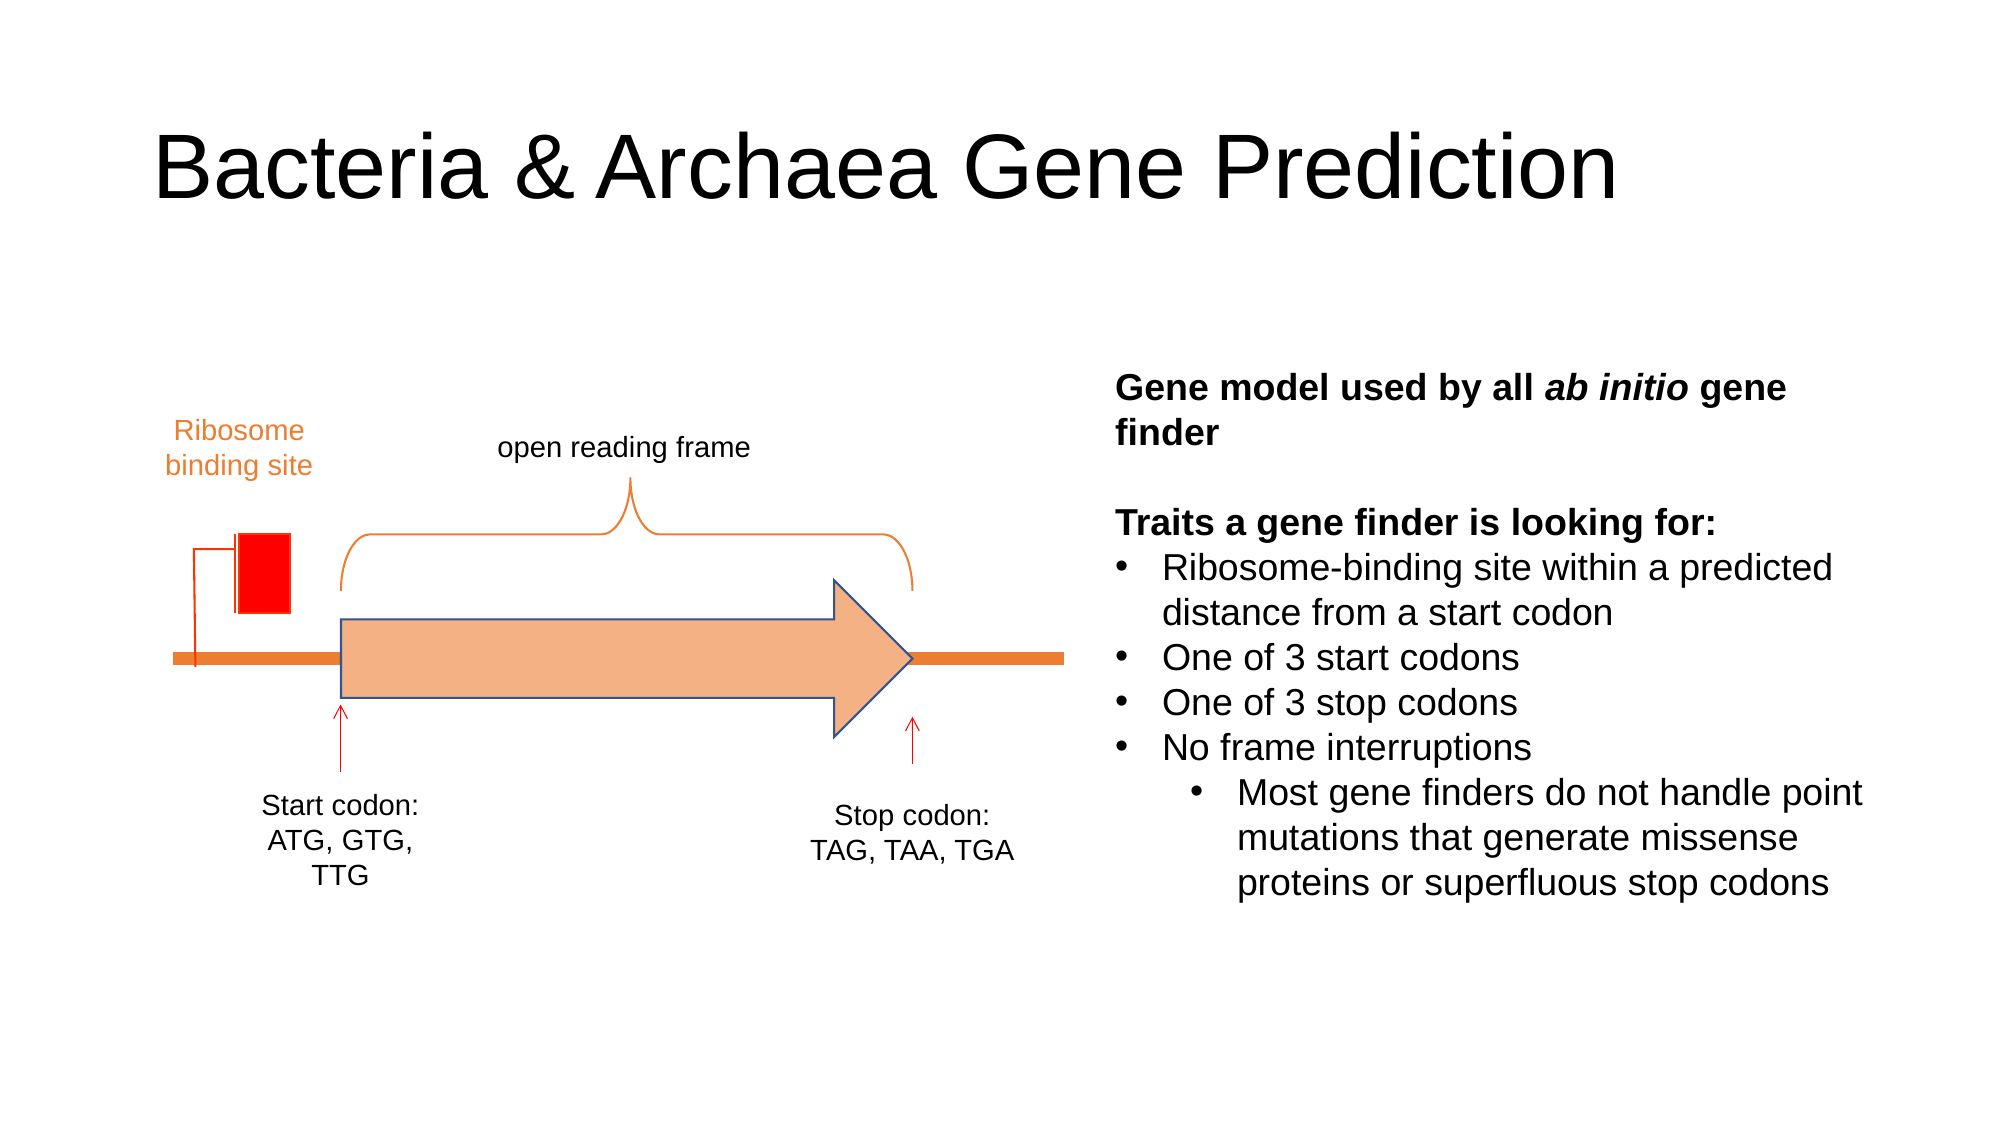

# Bacteria & Archaea Gene Prediction
Gene model used by all ab initio gene finder

Traits a gene finder is looking for:
Ribosome-binding site within a predicted distance from a start codon
One of 3 start codons
One of 3 stop codons
No frame interruptions
Most gene finders do not handle point mutations that generate missense proteins or superfluous stop codons

Ribosome binding site
open reading frame

Stop codon:
TAG, TAA, TGA
Start codon:
ATG, GTG, TTG